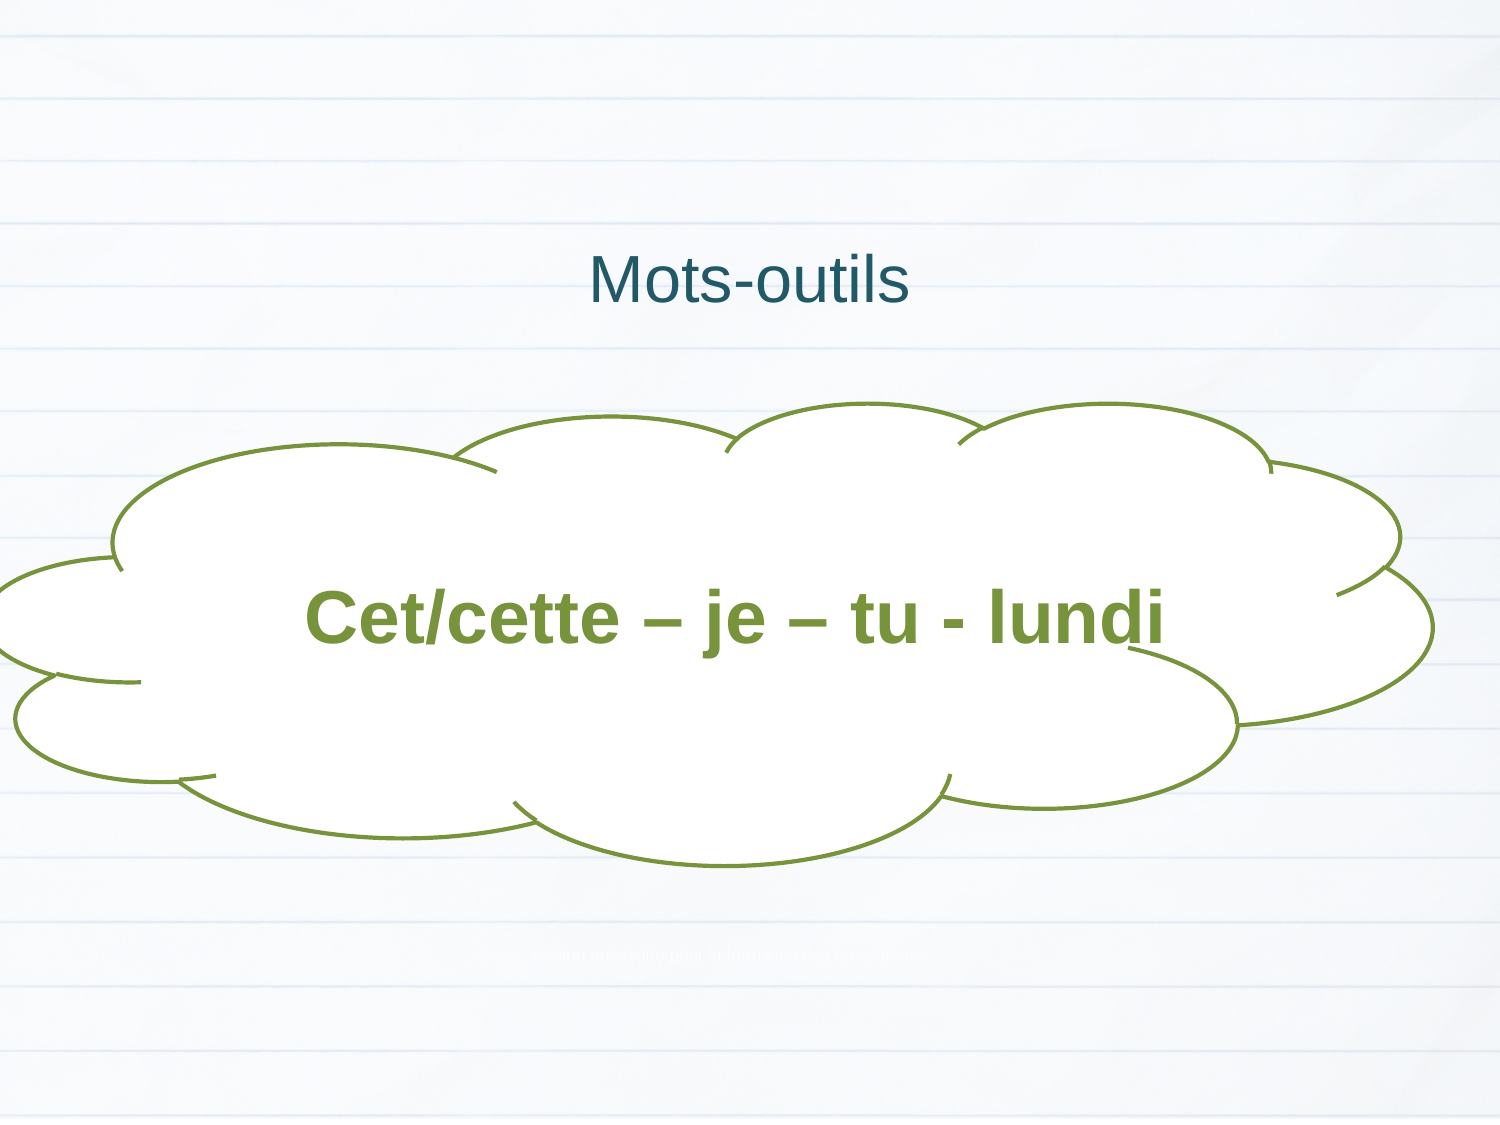

Mots-outils

Cet/cette – je – tu - lundi
Version provisoire pour la formation des enseignants